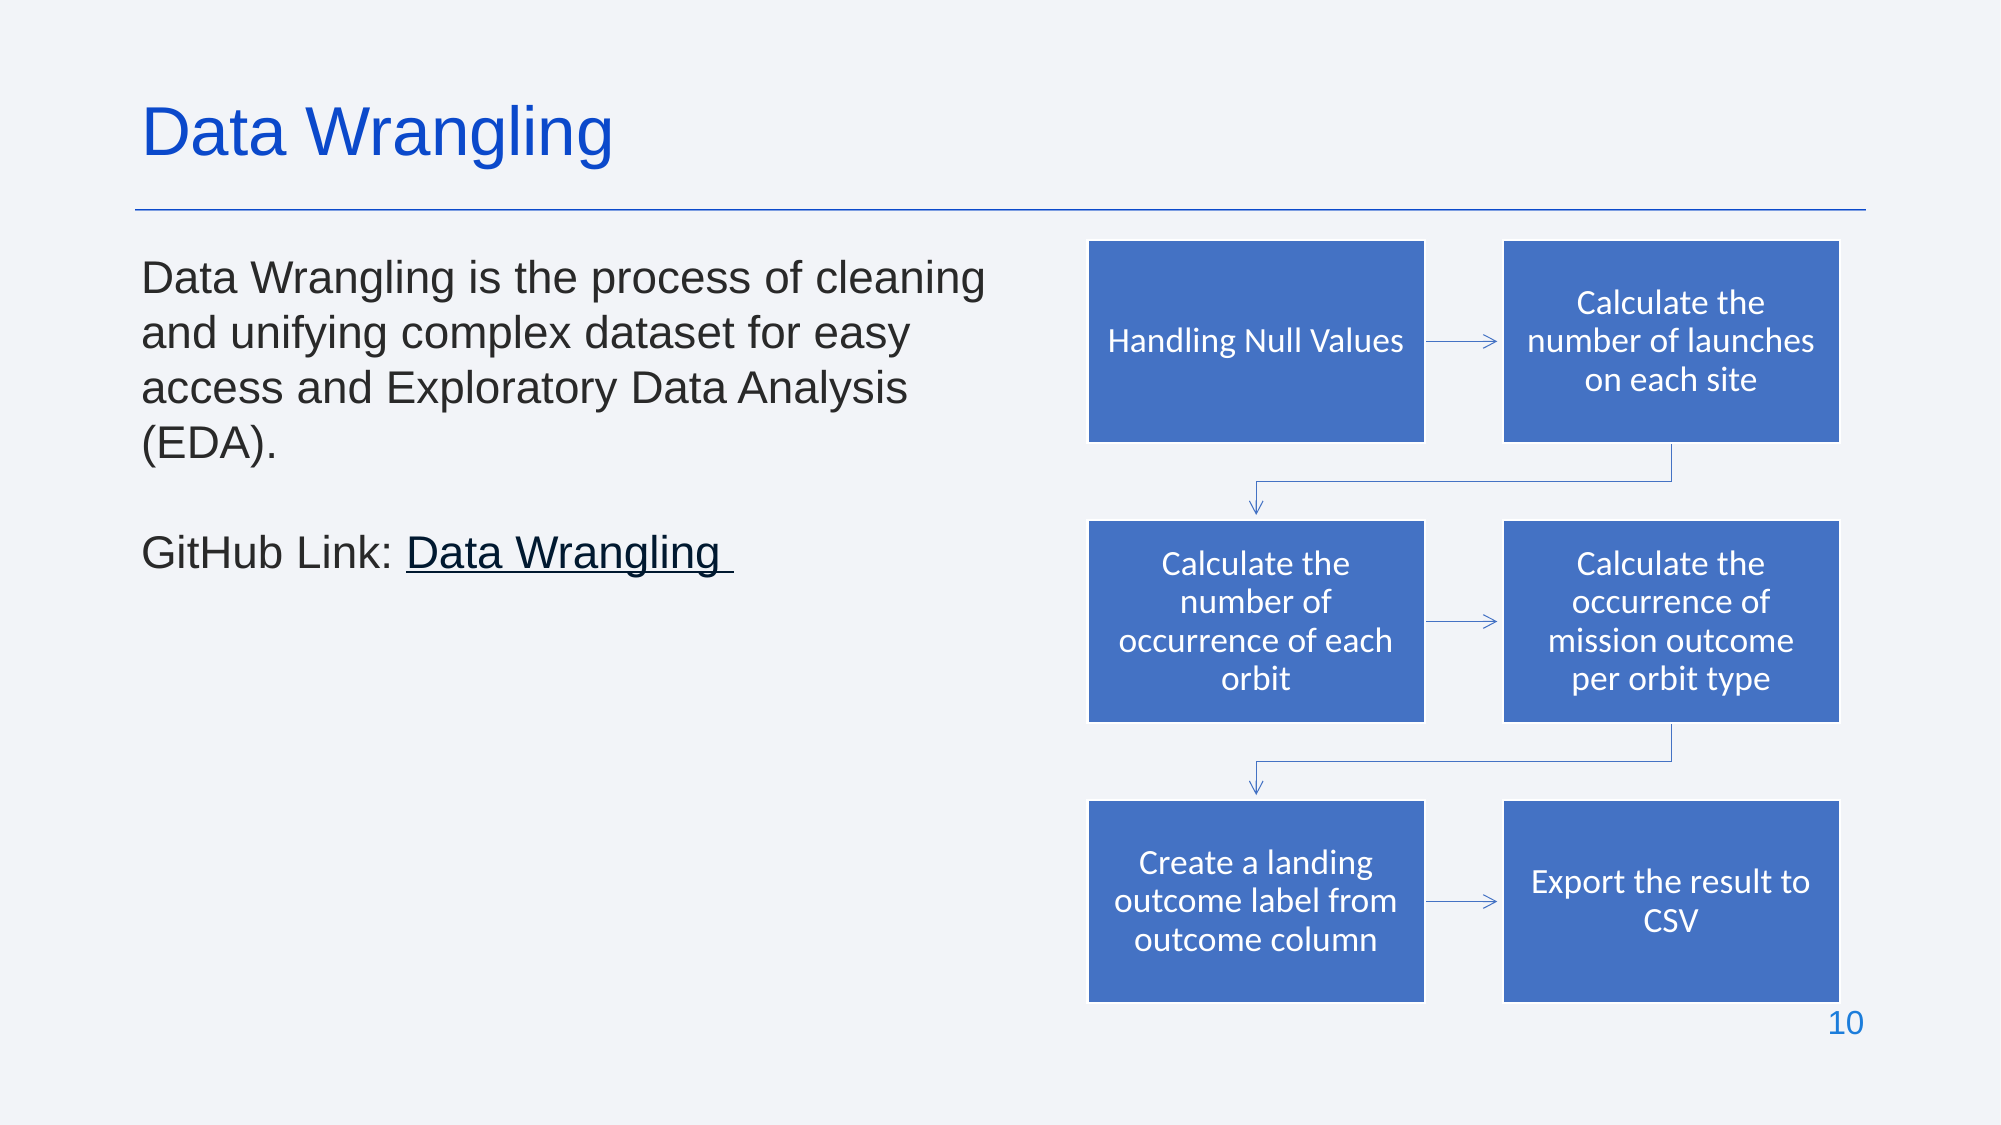

Data Wrangling
Data Wrangling is the process of cleaning and unifying complex dataset for easy access and Exploratory Data Analysis (EDA).

GitHub Link: Data Wrangling

Handling Null Values

Calculate the number of launches on each site

Calculate the number of occurrence of each orbit

Calculate the occurrence of mission outcome per orbit type

Create a landing outcome label from outcome column
Export the result to CSV
10